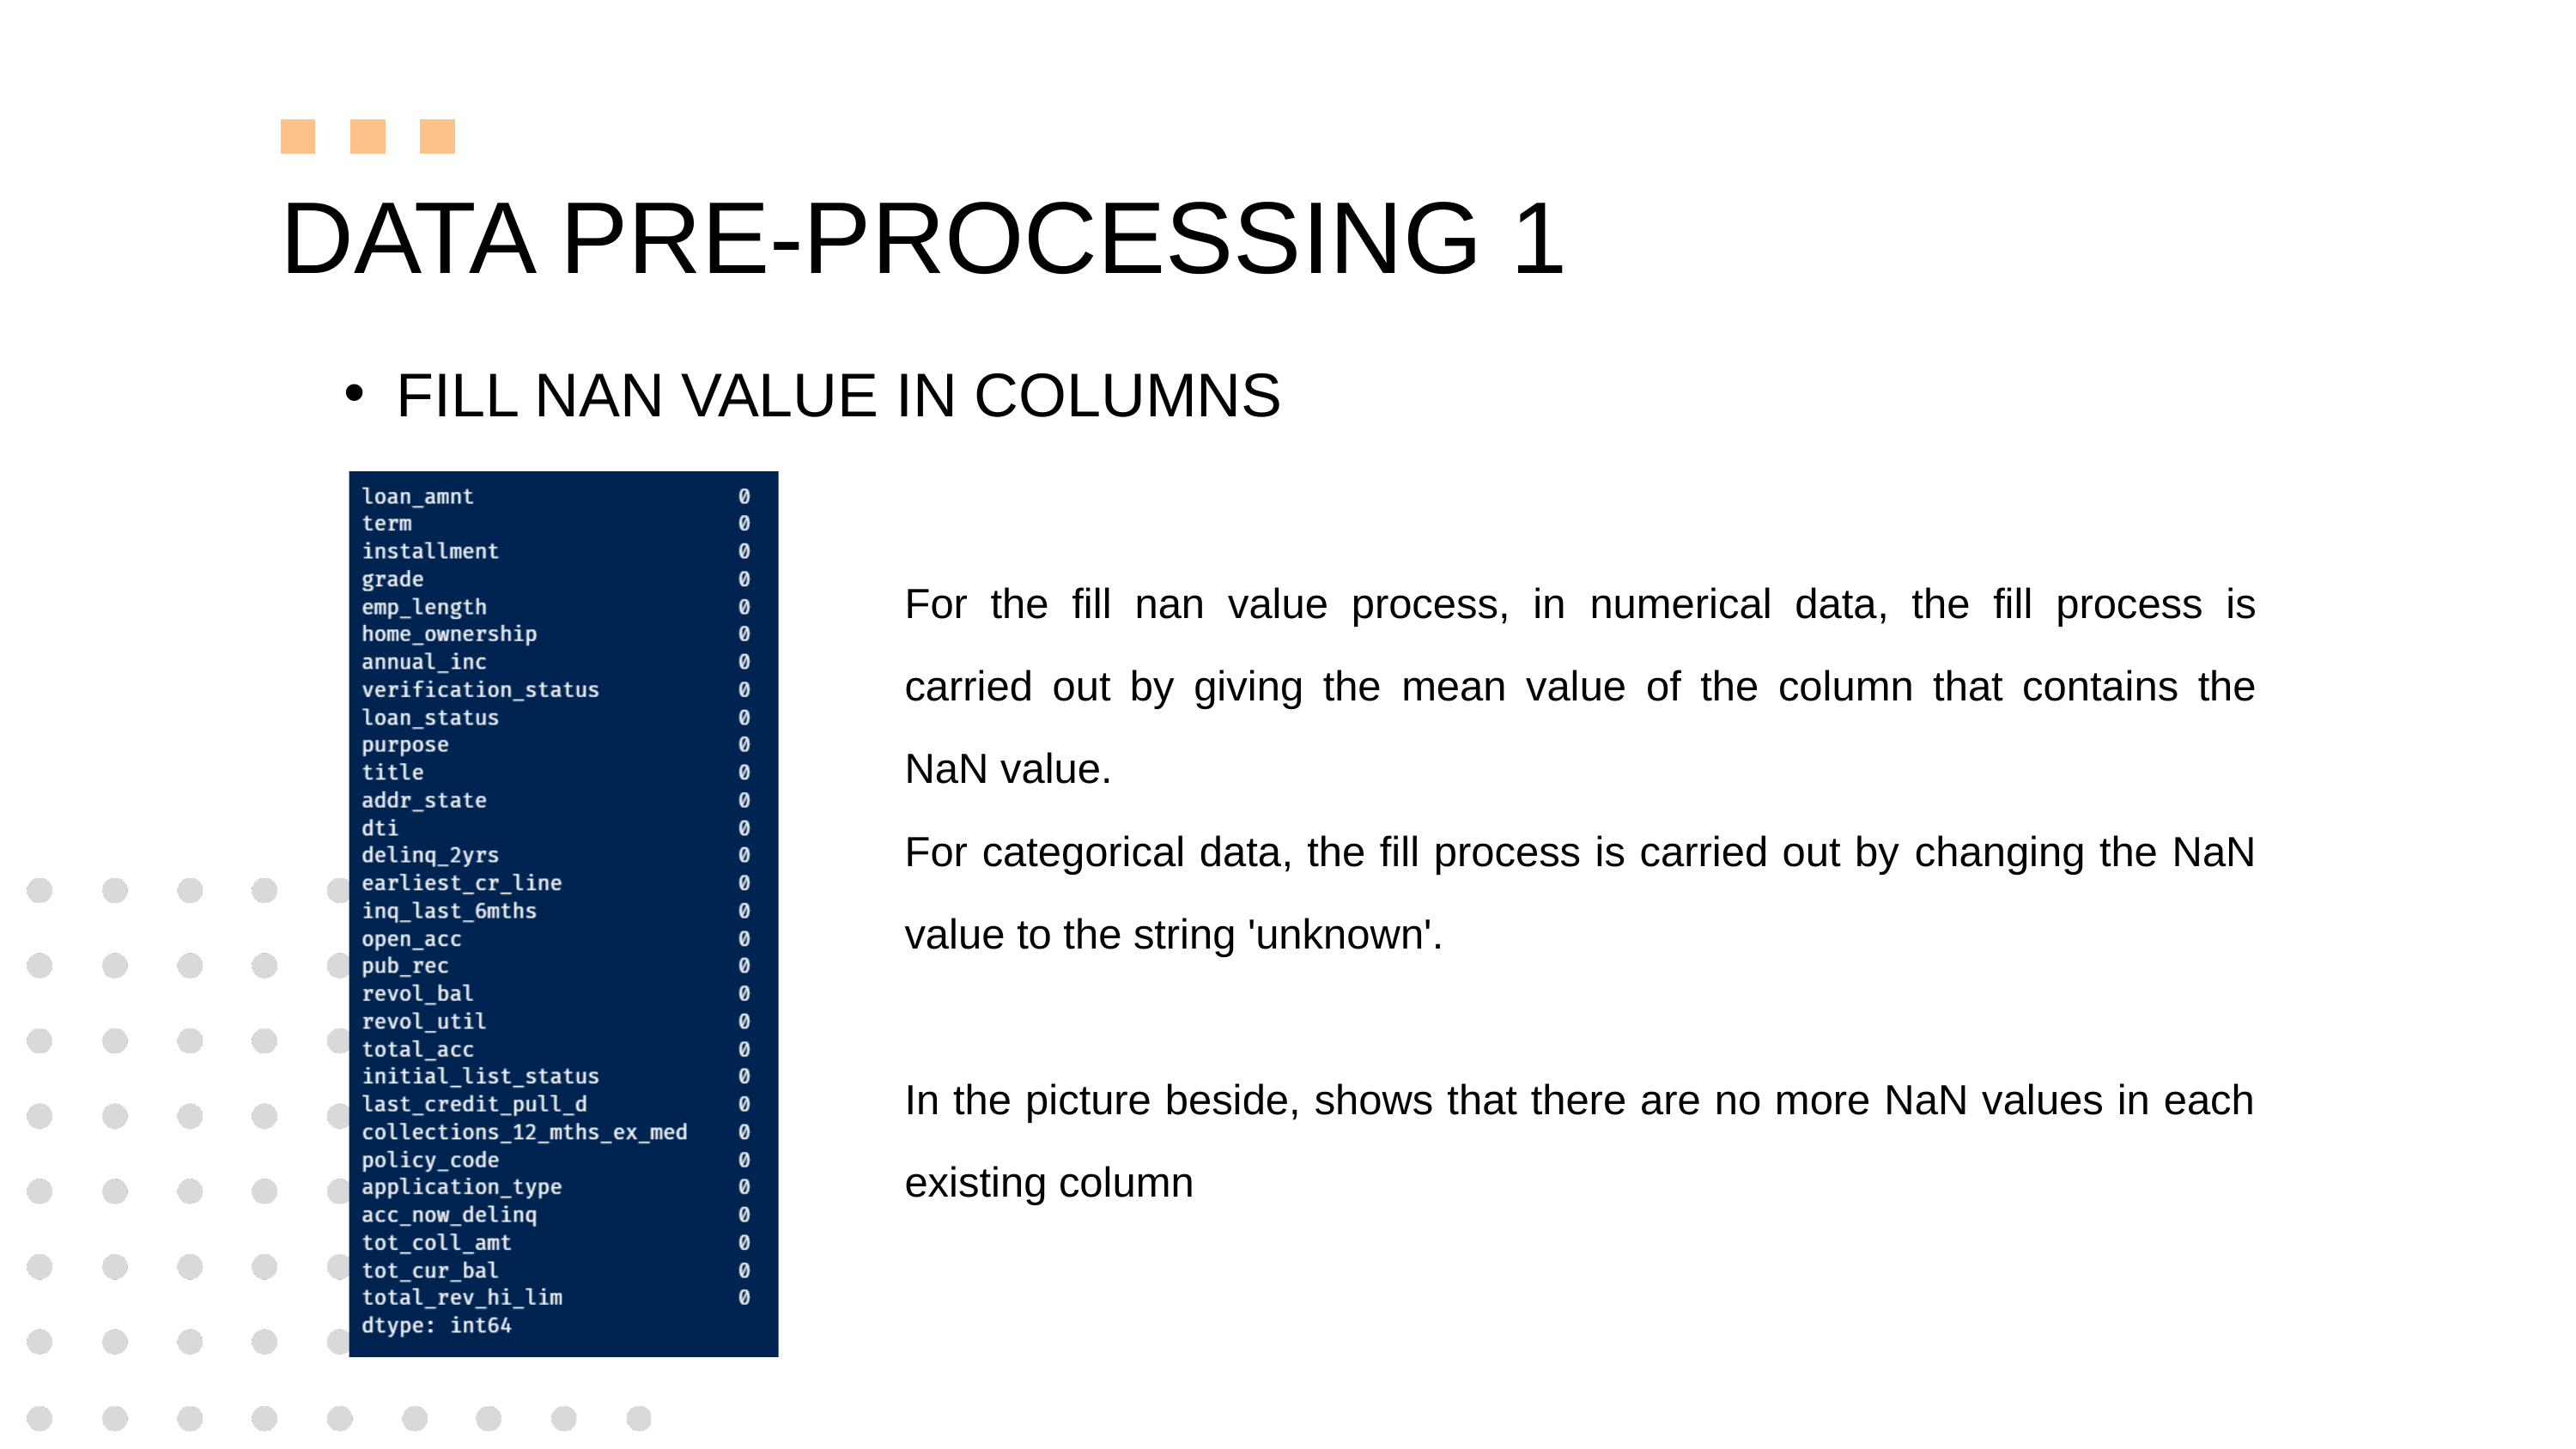

DATA PRE-PROCESSING 1
FILL NAN VALUE IN COLUMNS

For the fill nan value process, in numerical data, the fill process is carried out by giving the mean value of the column that contains the NaN value.
For categorical data, the fill process is carried out by changing the NaN value to the string 'unknown'.

In the picture beside, shows that there are no more NaN values in each existing column